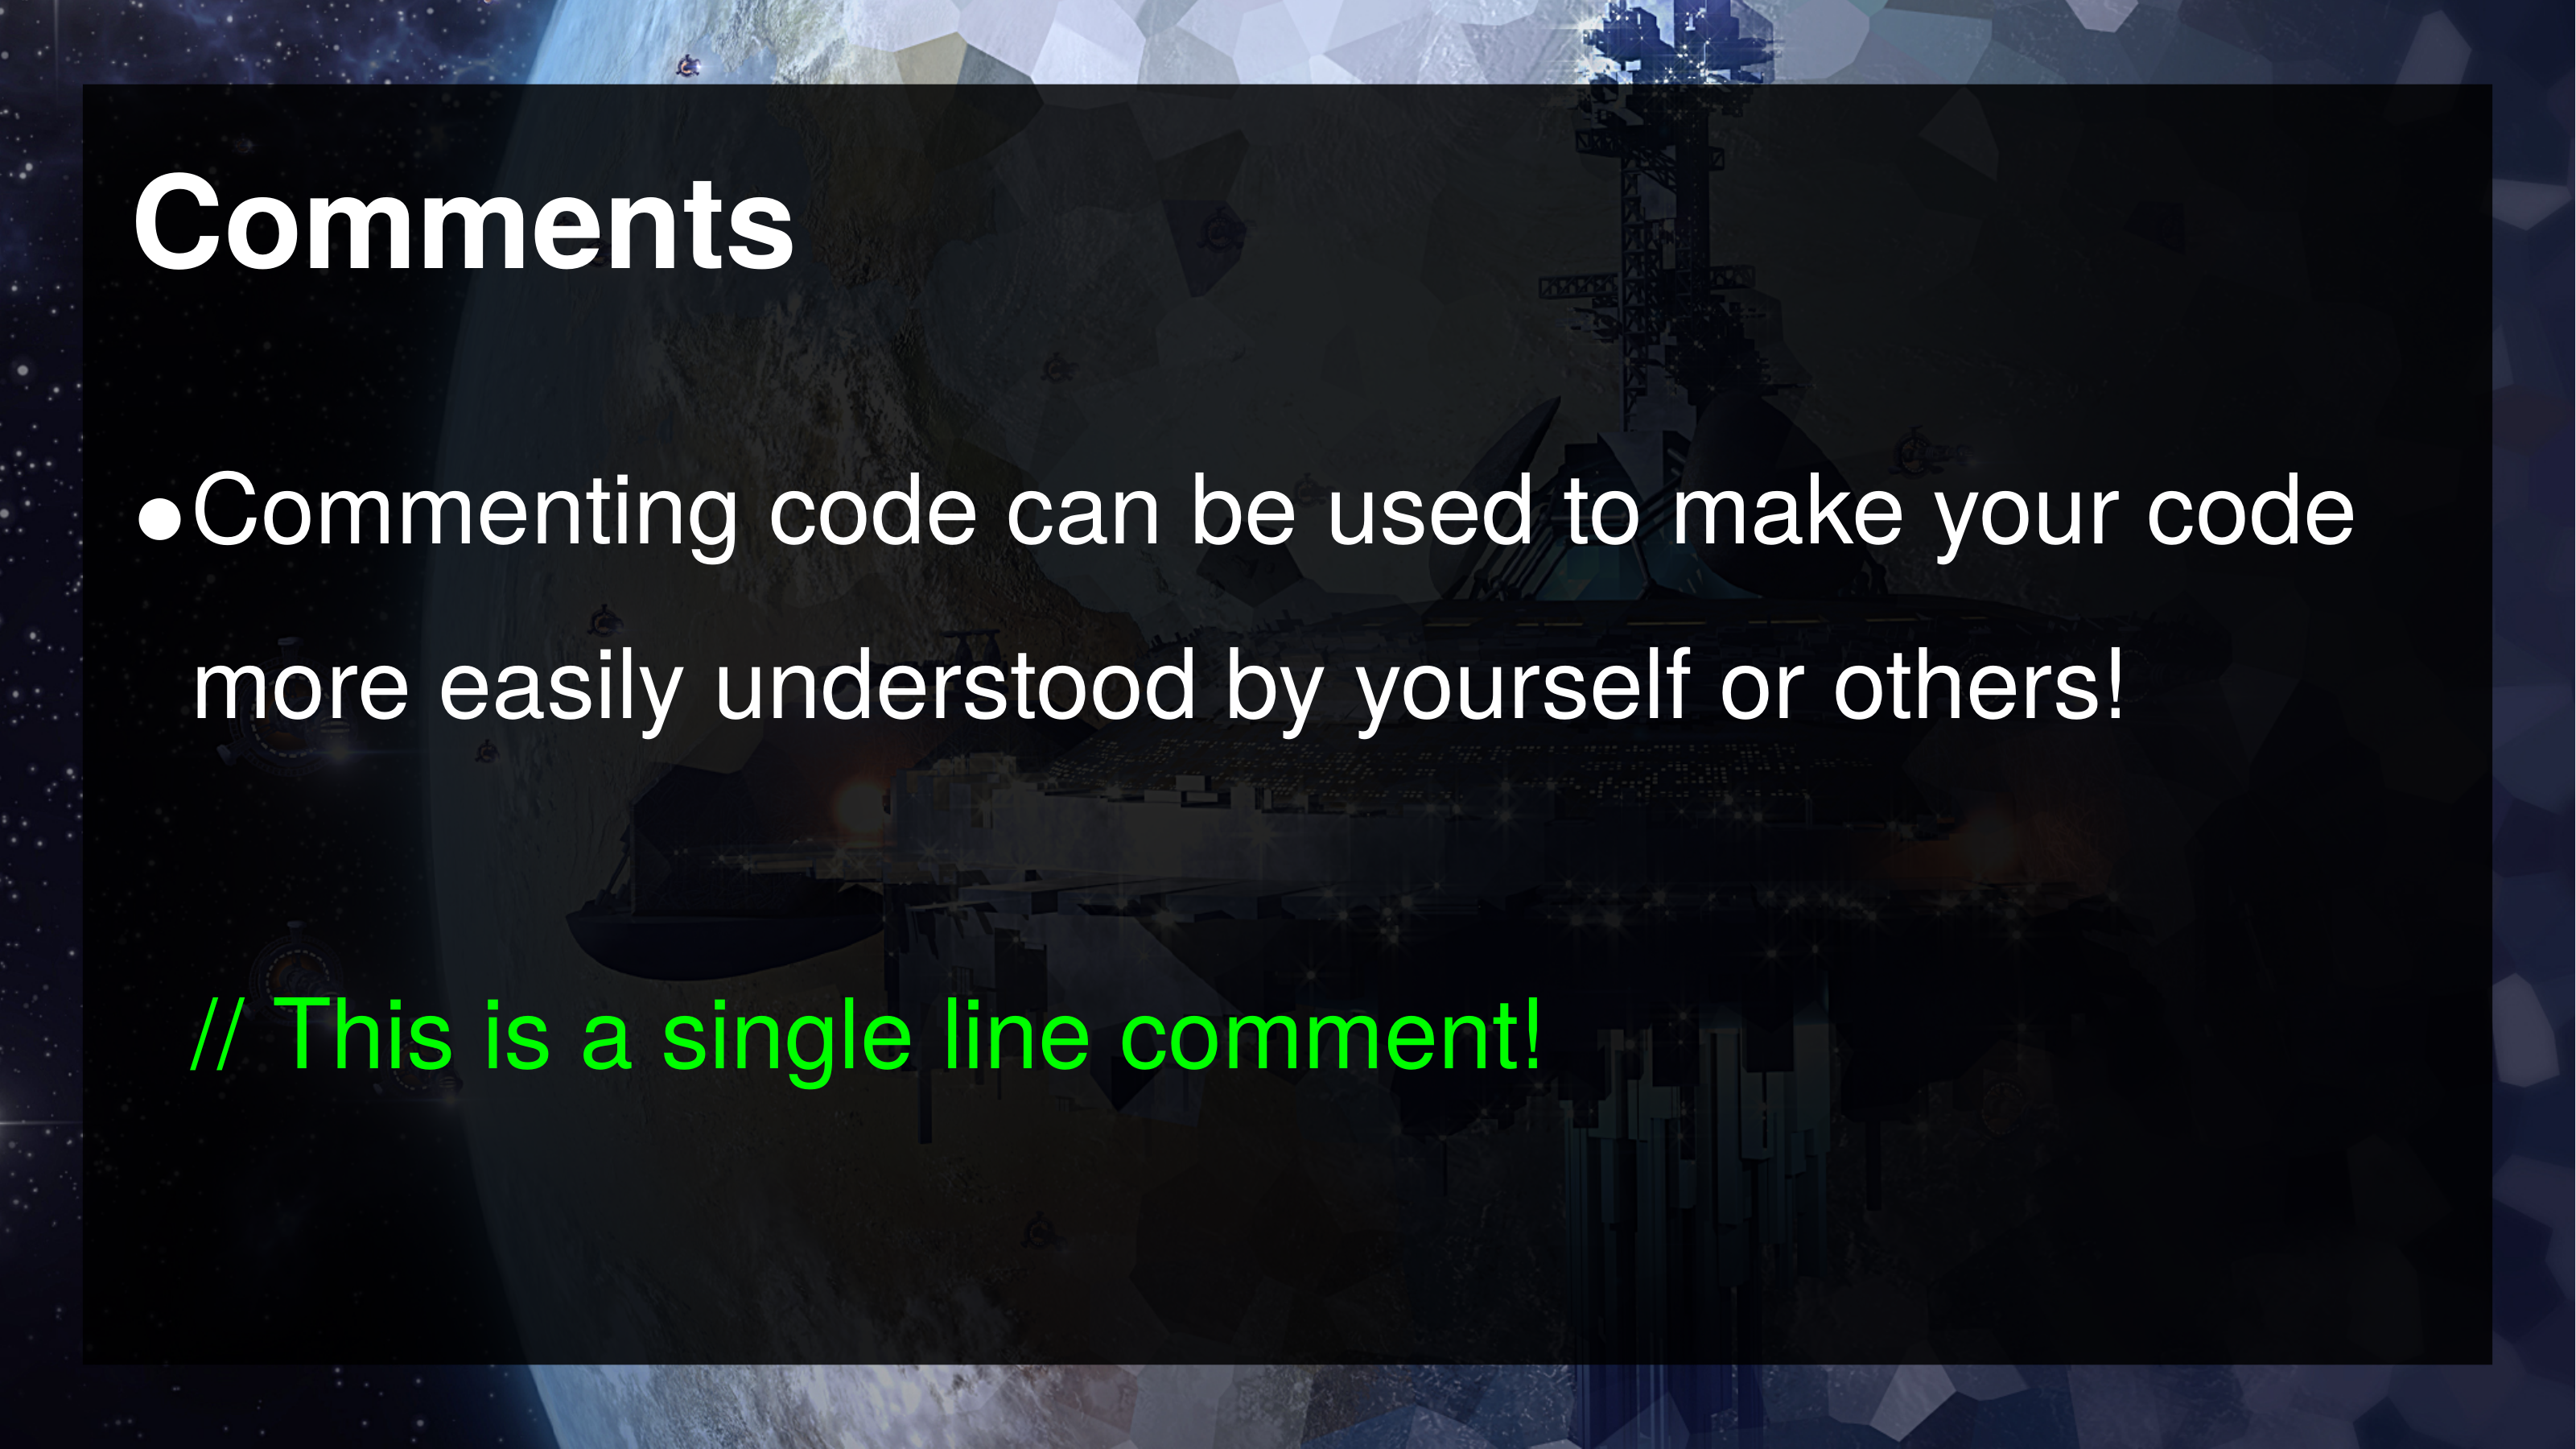

# Comments
Commenting code can be used to make your code more easily understood by yourself or others!

// This is a single line comment!